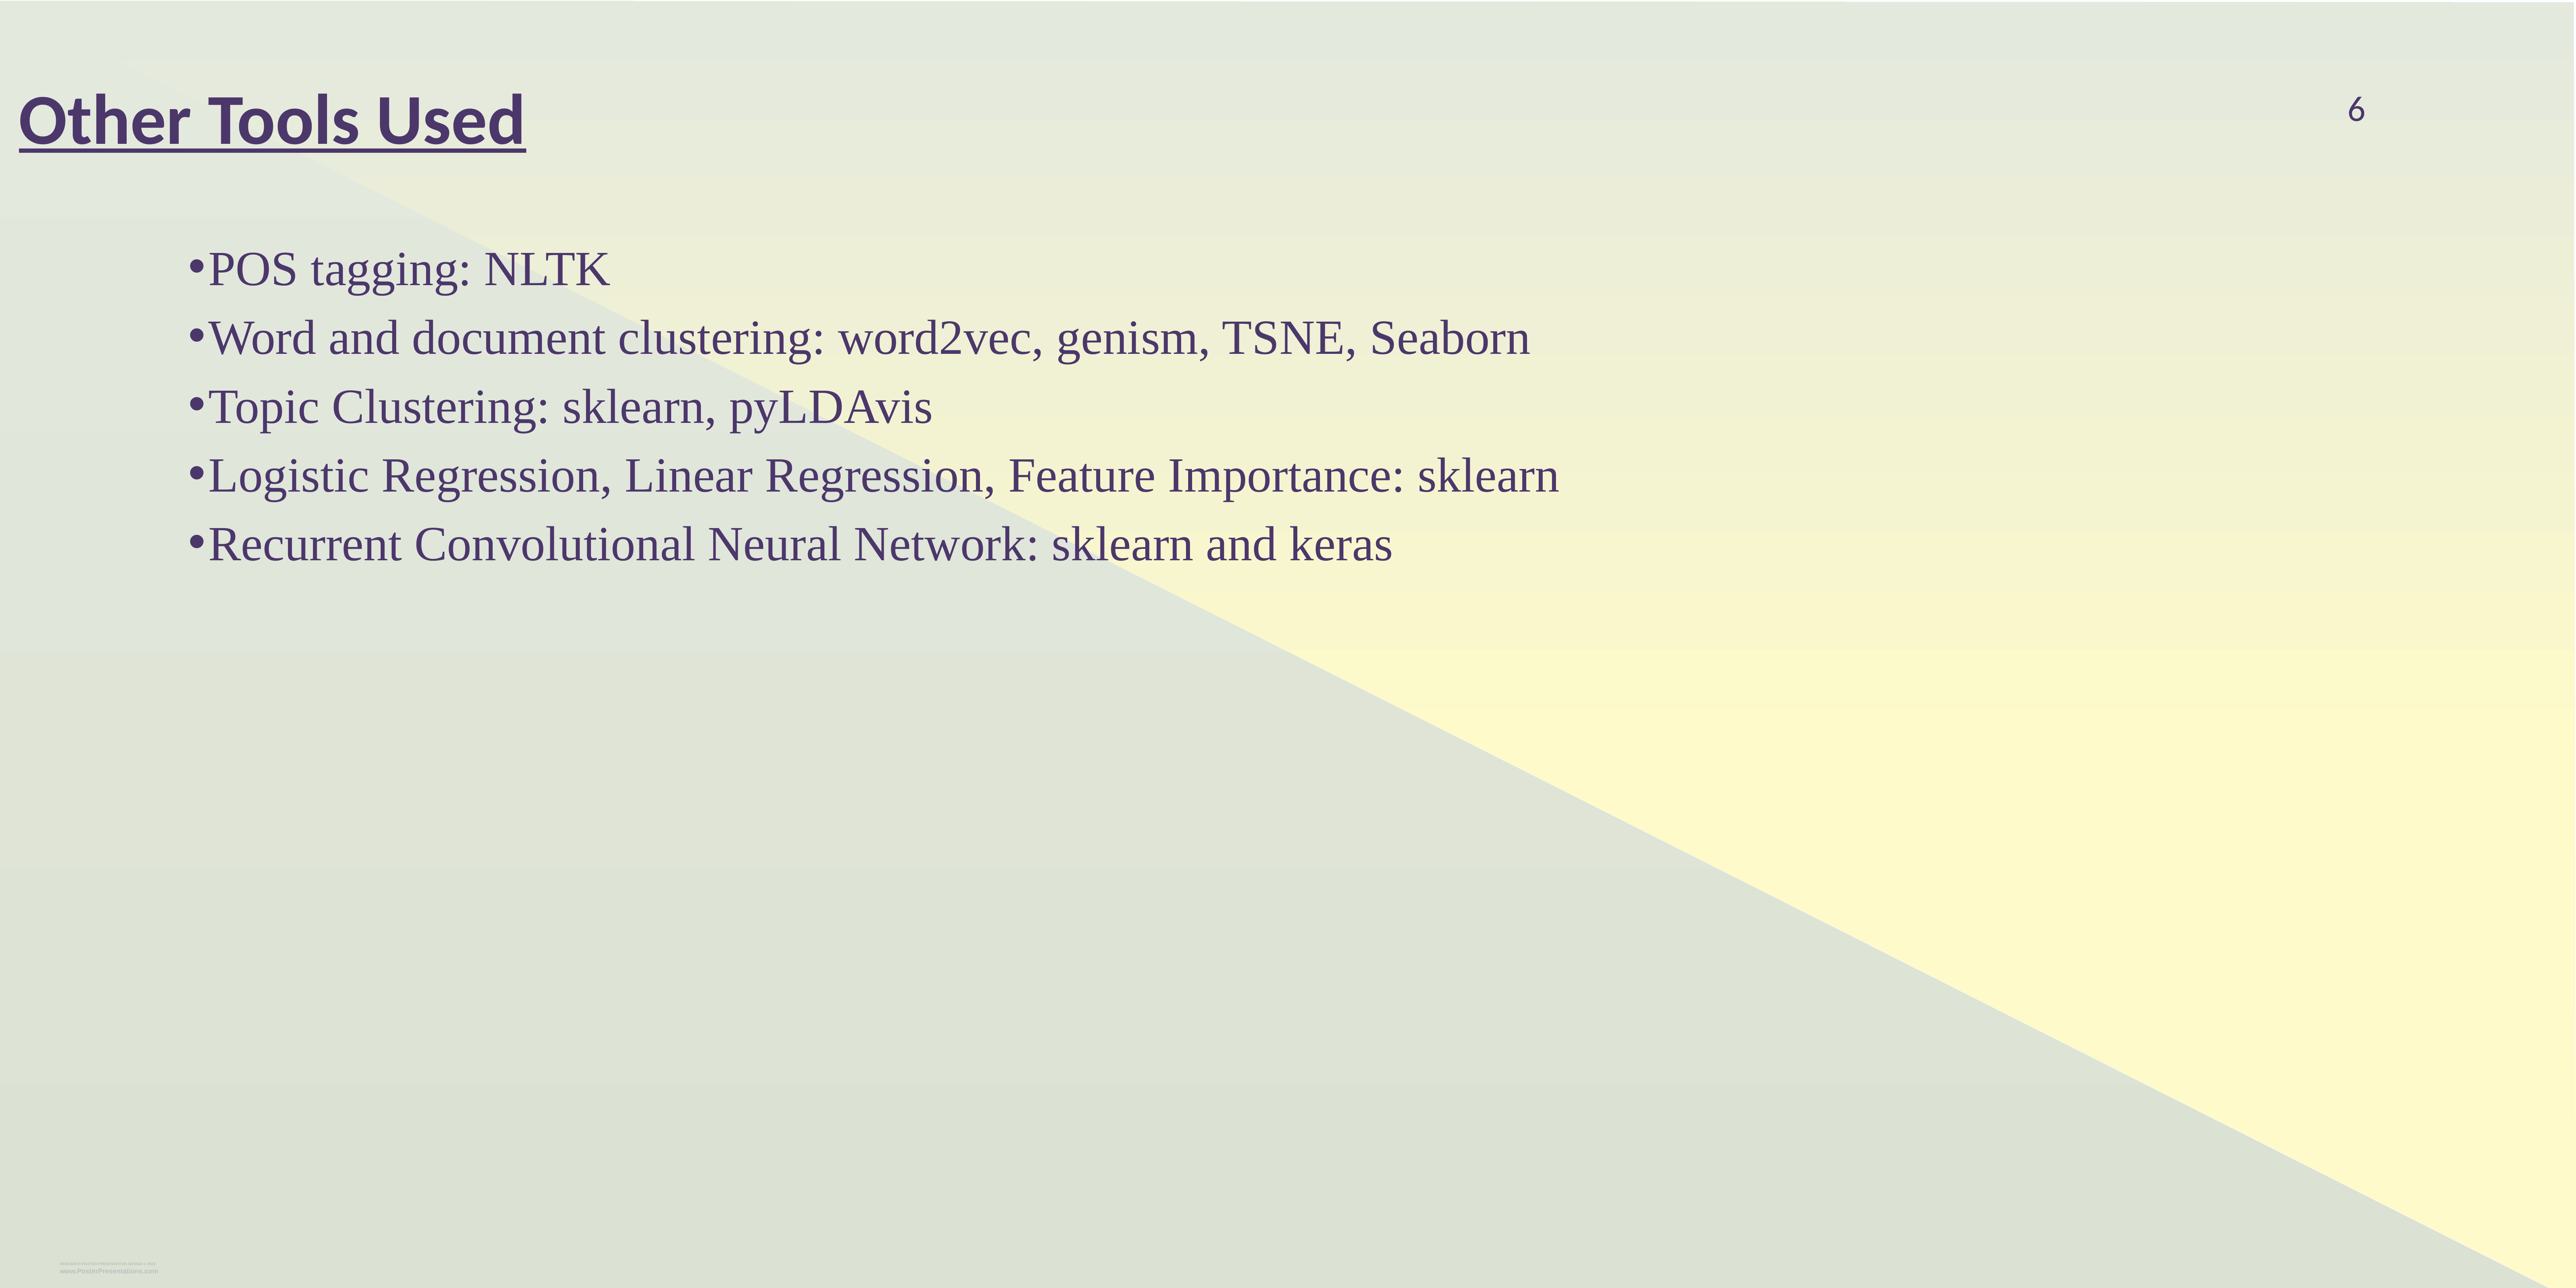

Other Tools Used
6
POS tagging: NLTK
Word and document clustering: word2vec, genism, TSNE, Seaborn
Topic Clustering: sklearn, pyLDAvis
Logistic Regression, Linear Regression, Feature Importance: sklearn
Recurrent Convolutional Neural Network: sklearn and keras